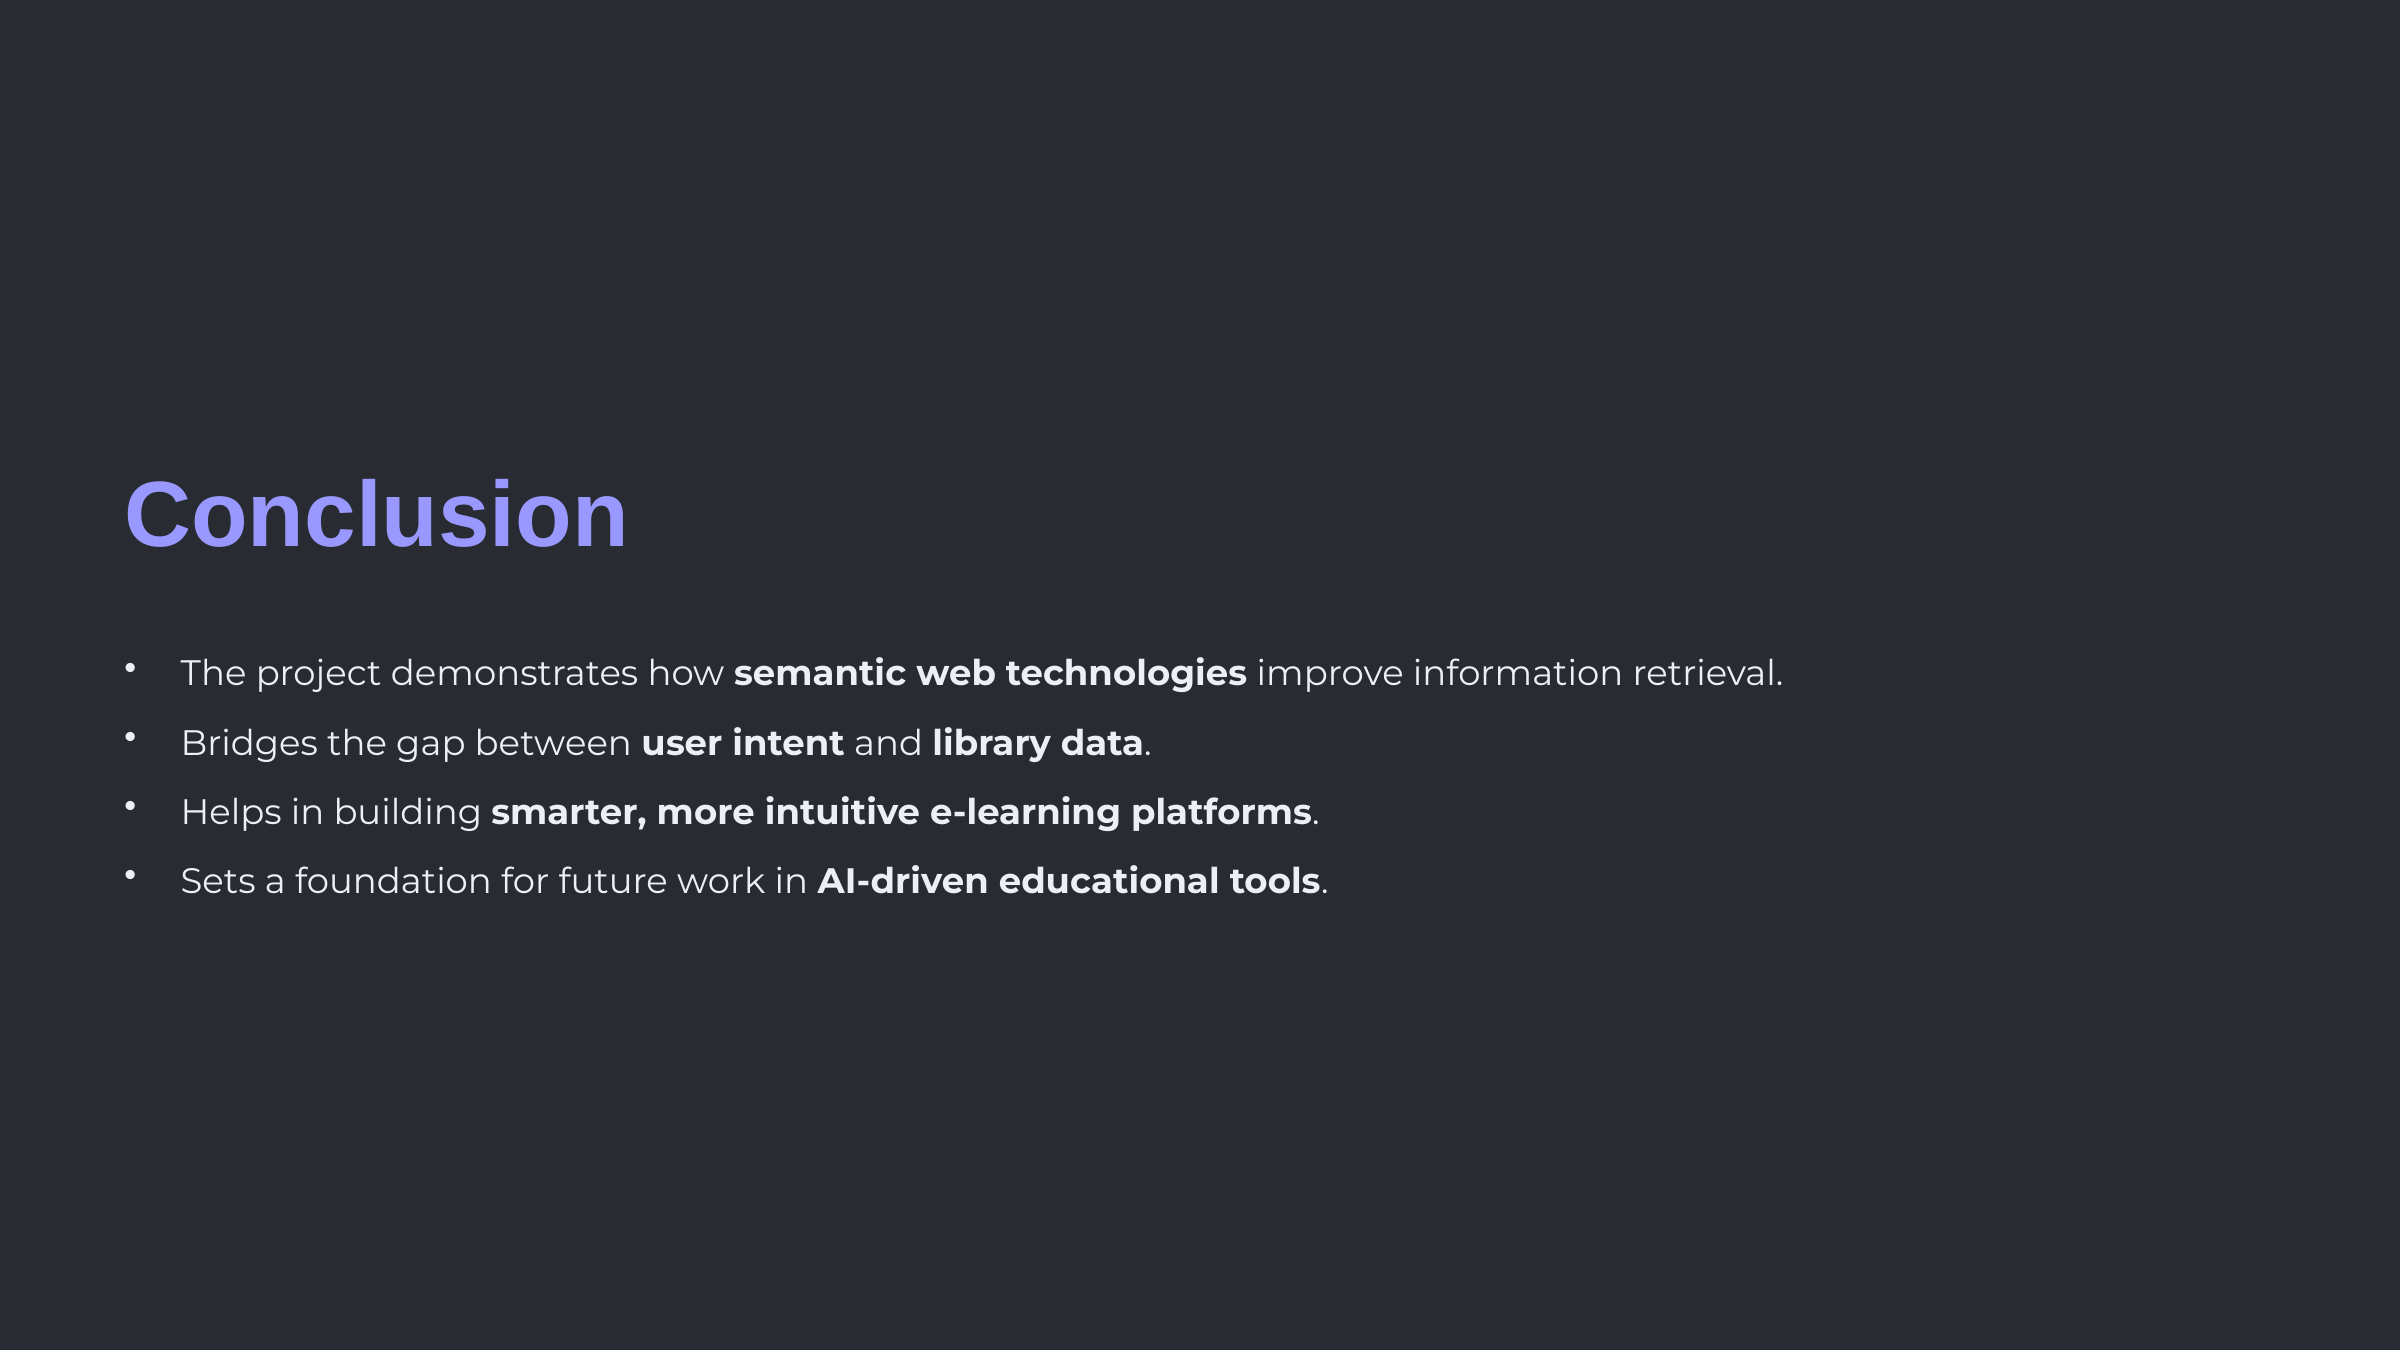

Conclusion
The project demonstrates how semantic web technologies improve information retrieval.
Bridges the gap between user intent and library data.
Helps in building smarter, more intuitive e-learning platforms.
Sets a foundation for future work in AI-driven educational tools.